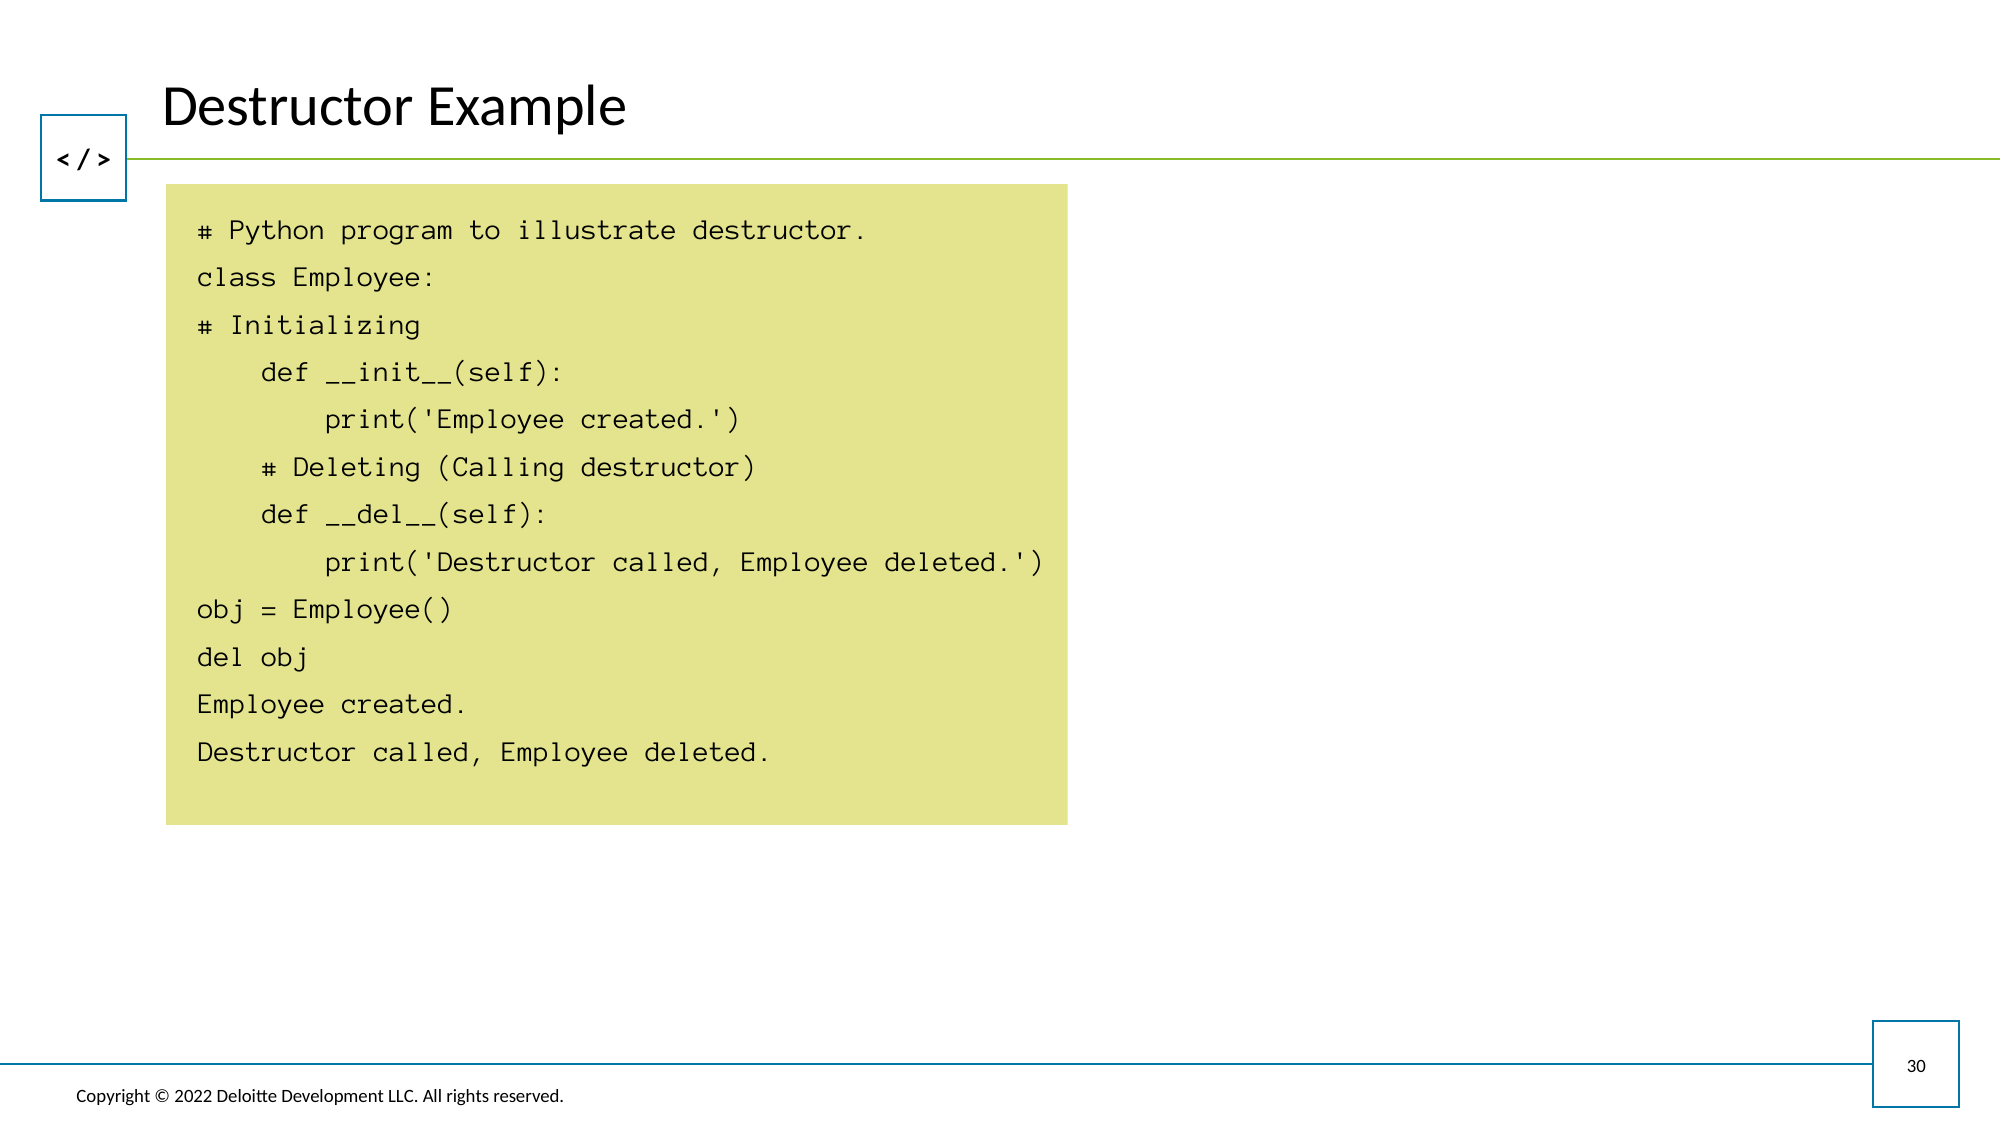

# Destructor Example

# Python program to illustrate destructor.
class Employee:
# Initializing
    def __init__(self):
        print('Employee created.')
    # Deleting (Calling destructor)
    def __del__(self):
        print('Destructor called, Employee deleted.')
obj = Employee()
del obj
Employee created.
Destructor called, Employee deleted.
30